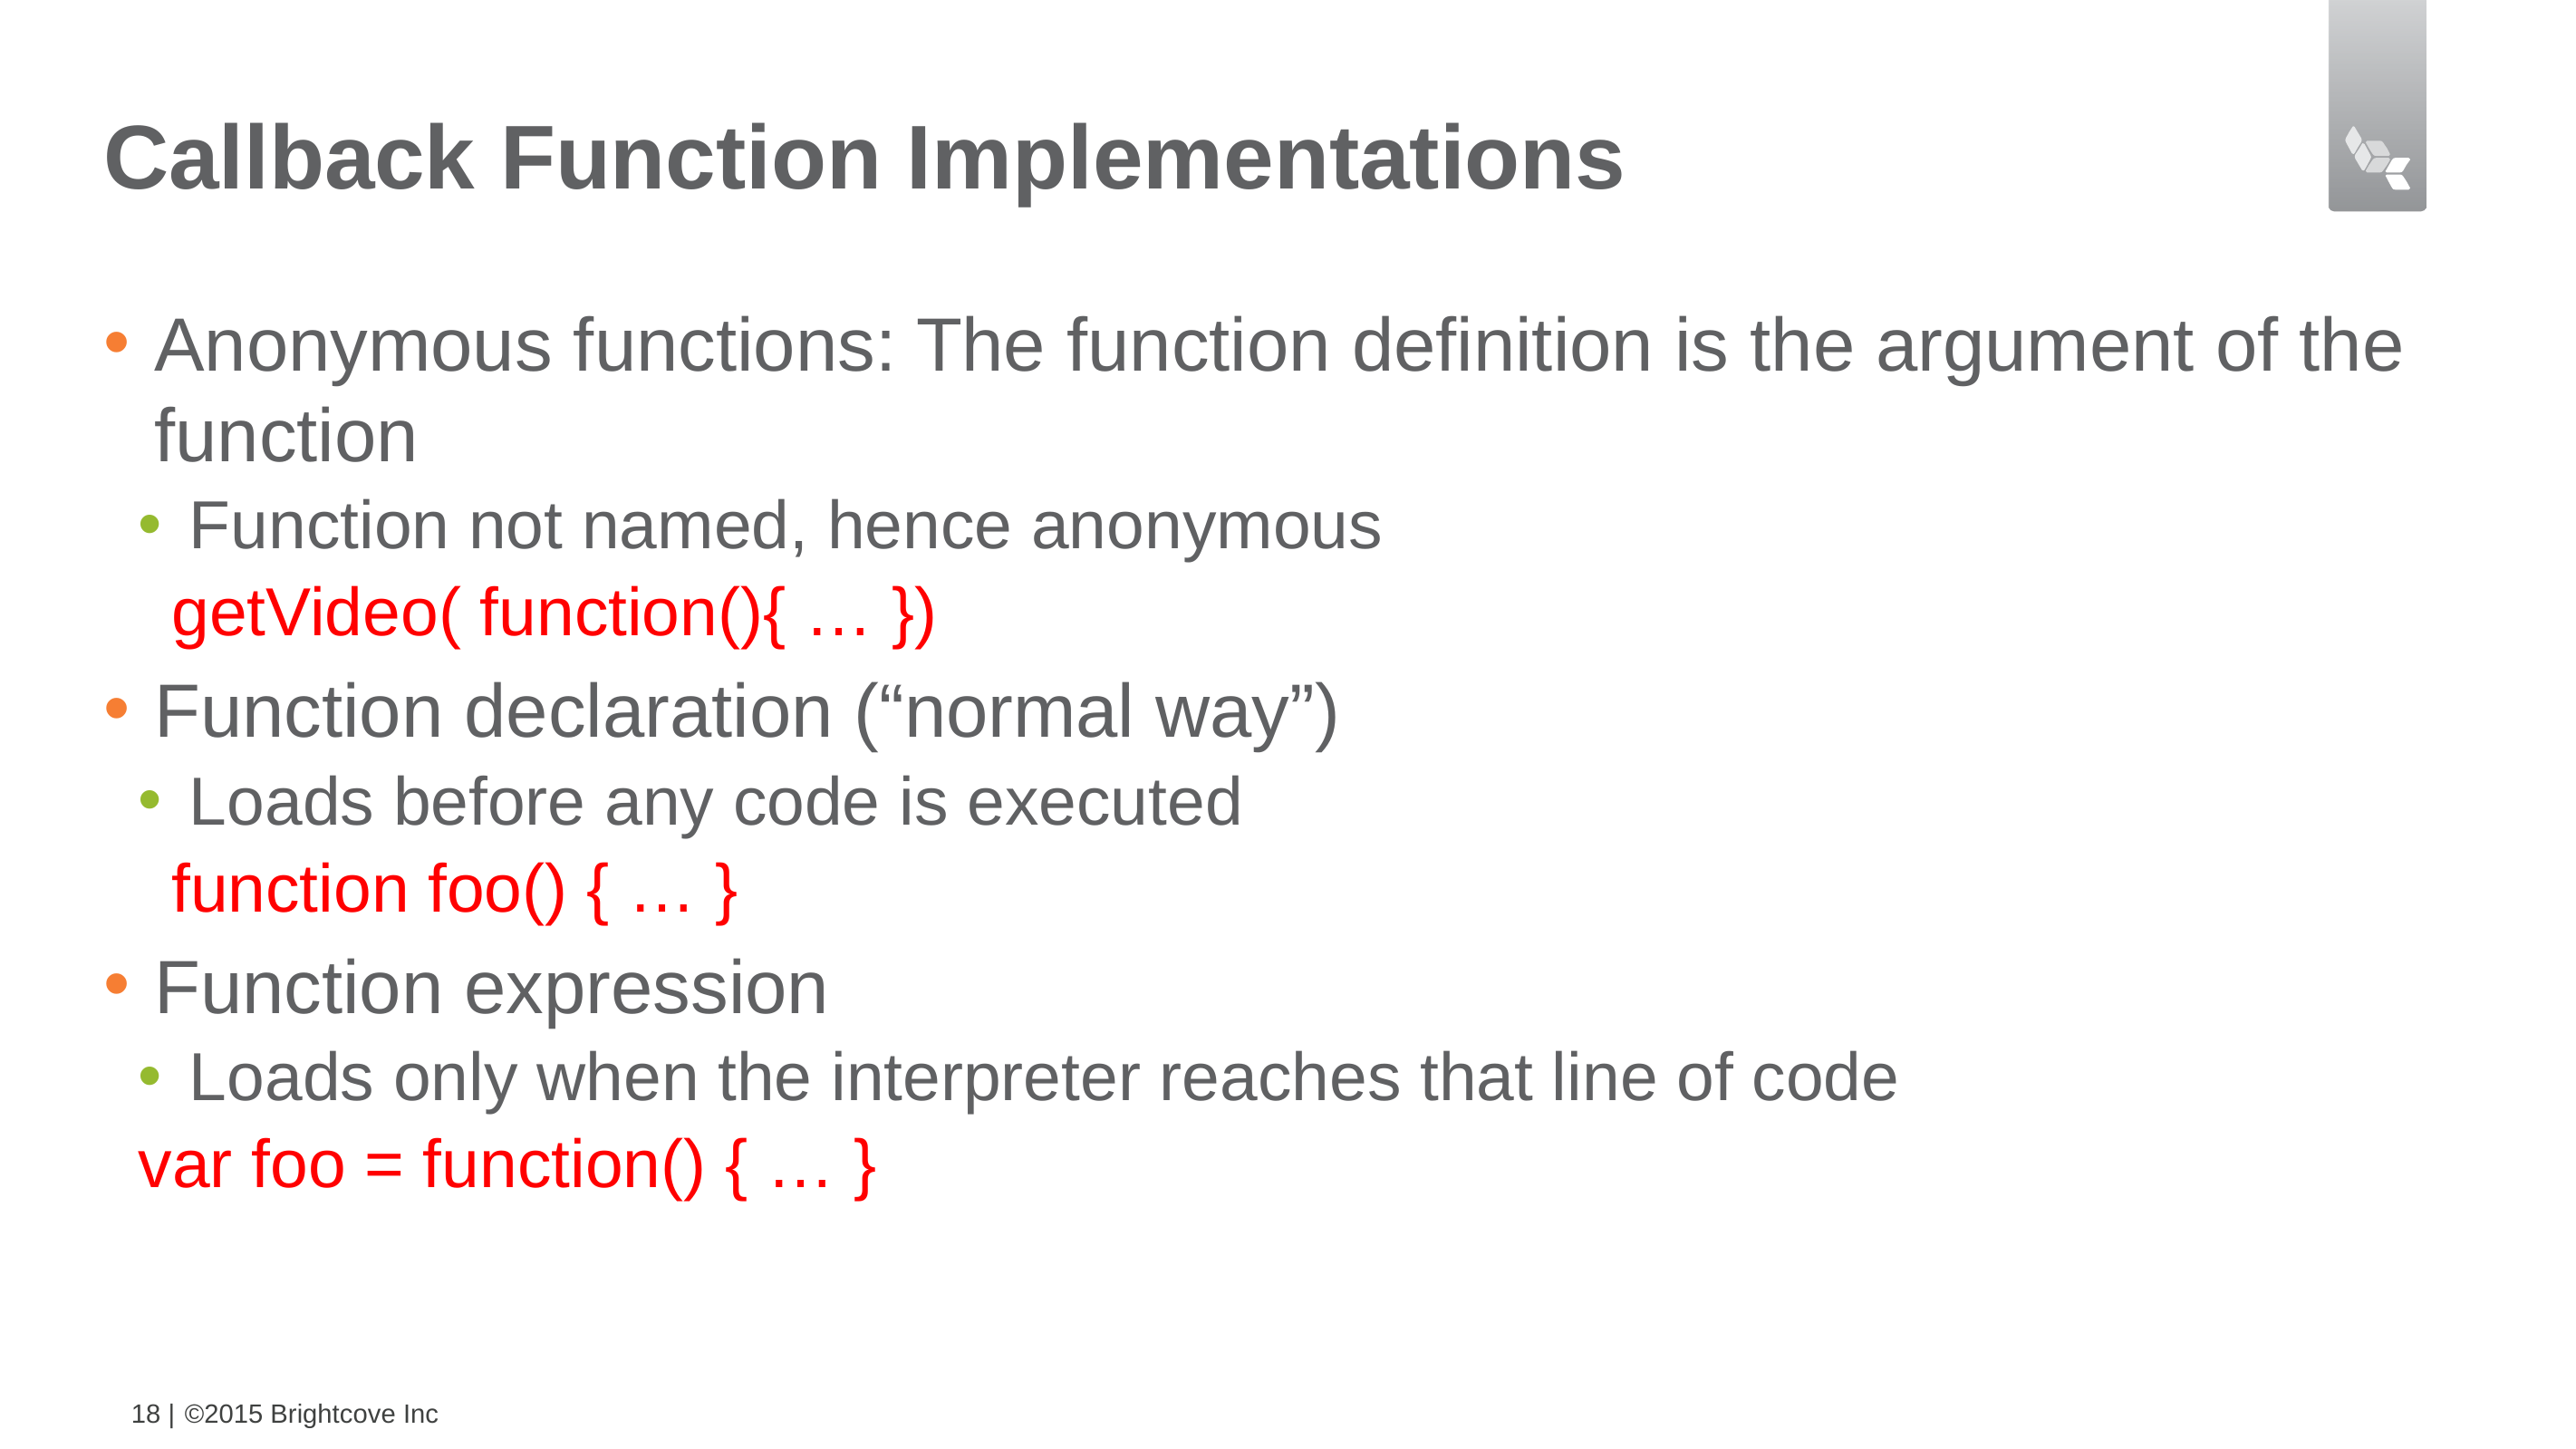

# Callback Function Implementations
Anonymous functions: The function definition is the argument of the function
Function not named, hence anonymous
getVideo( function(){ … })
Function declaration (“normal way”)
Loads before any code is executed
function foo() { … }
Function expression
Loads only when the interpreter reaches that line of code
var foo = function() { … }
18 |
©2015 Brightcove Inc